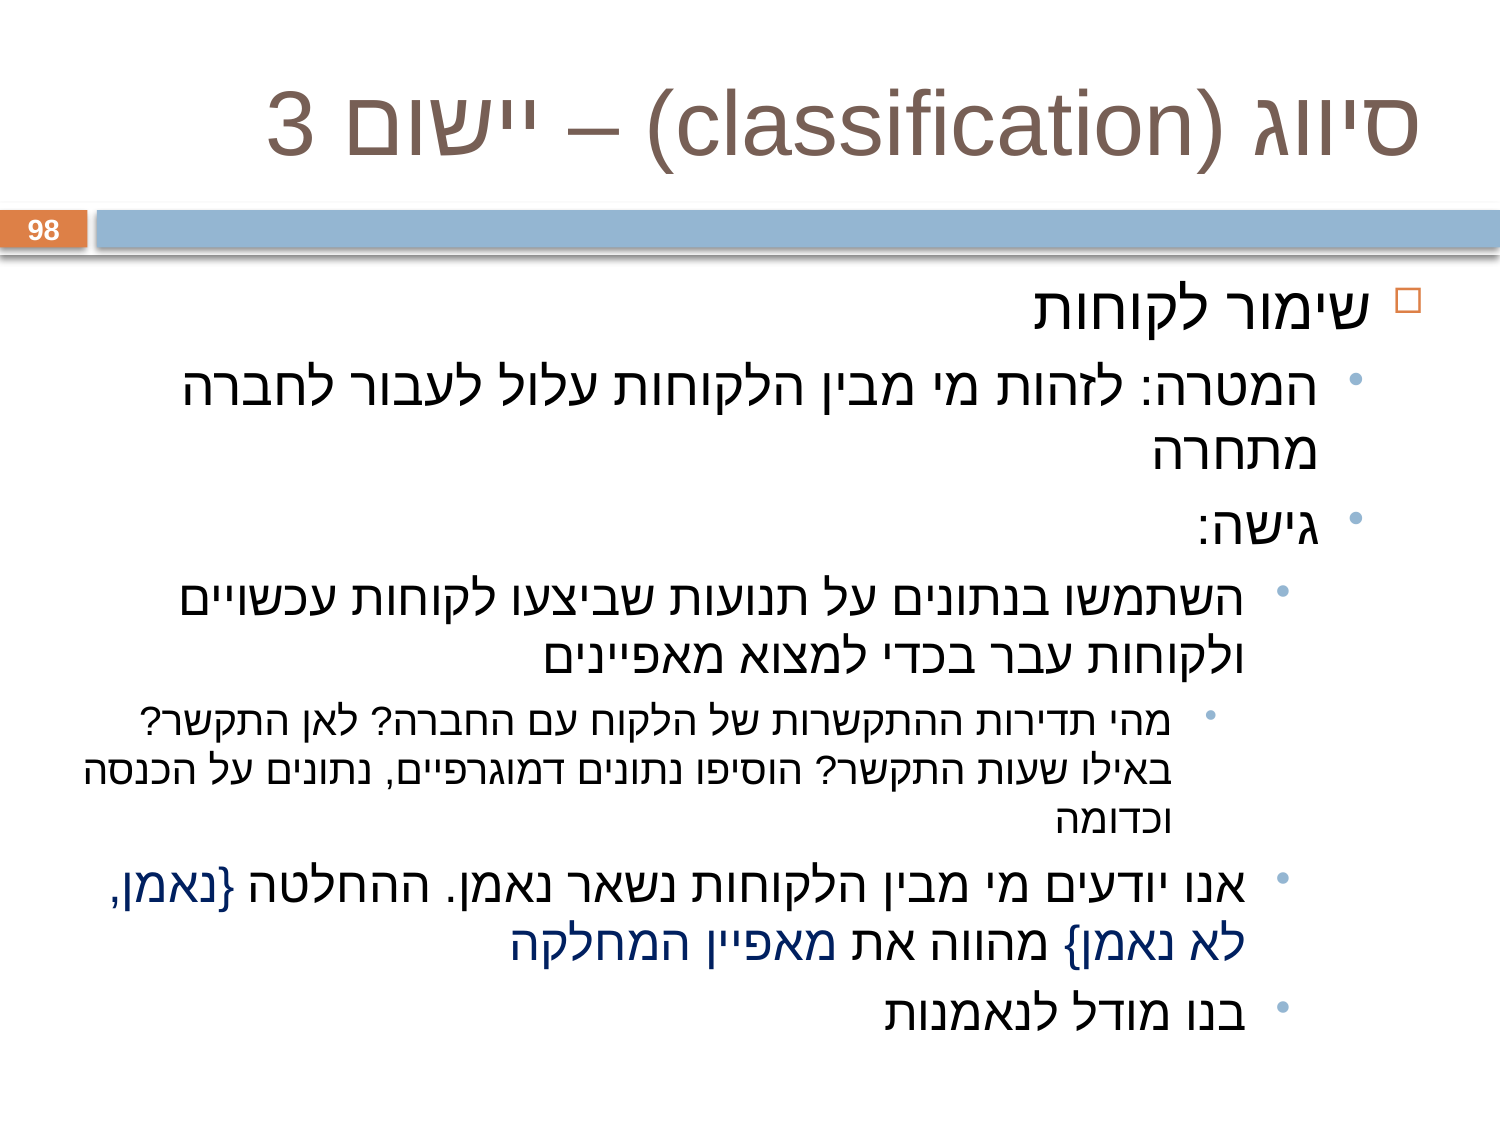

# סיווג (classification) – יישום 3
98
שימור לקוחות
המטרה: לזהות מי מבין הלקוחות עלול לעבור לחברה מתחרה
גישה:
השתמשו בנתונים על תנועות שביצעו לקוחות עכשויים ולקוחות עבר בכדי למצוא מאפיינים
מהי תדירות ההתקשרות של הלקוח עם החברה? לאן התקשר? באילו שעות התקשר? הוסיפו נתונים דמוגרפיים, נתונים על הכנסה וכדומה
אנו יודעים מי מבין הלקוחות נשאר נאמן. ההחלטה {נאמן, לא נאמן} מהווה את מאפיין המחלקה
בנו מודל לנאמנות